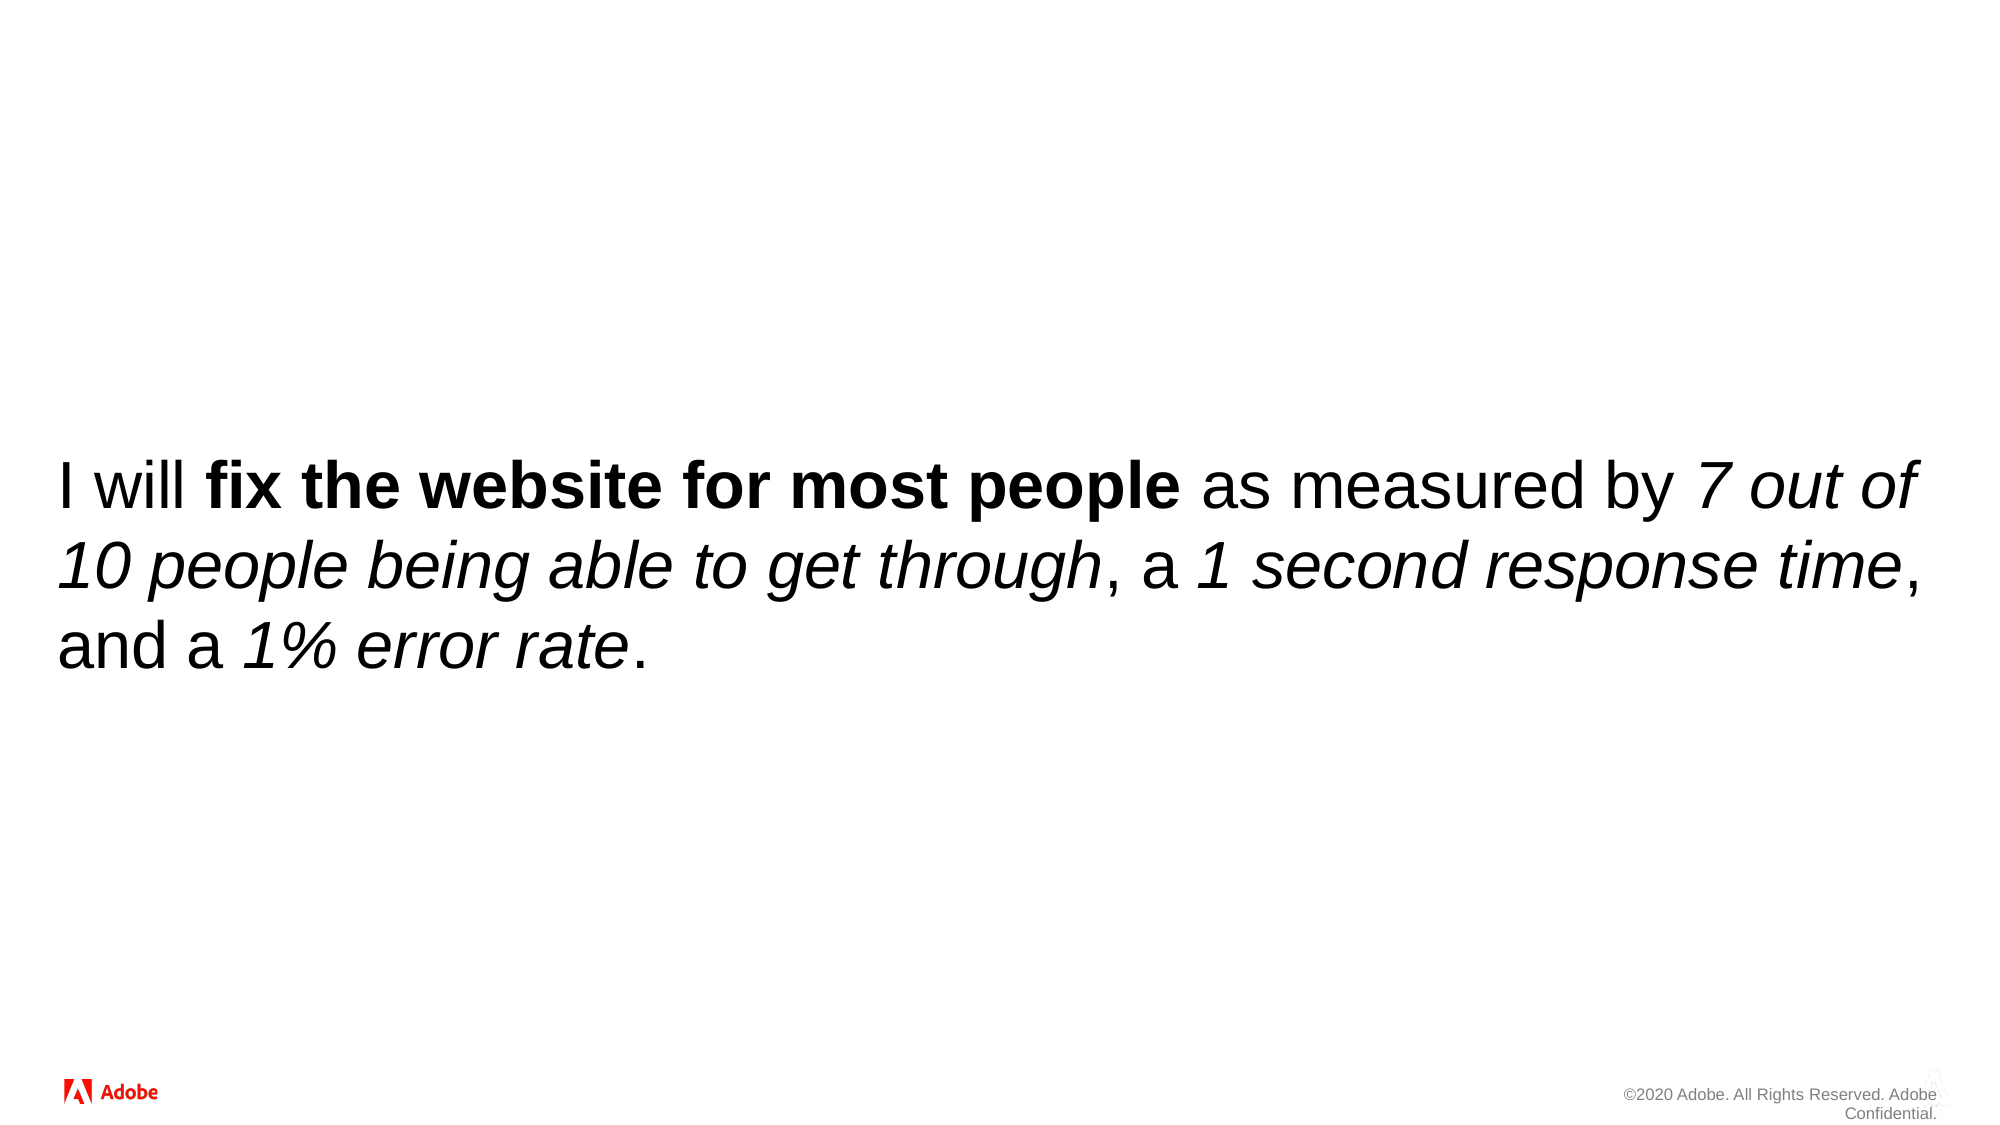

I will fix the website for most people as measured by 7 out of 10 people being able to get through, a 1 second response time, and a 1% error rate.